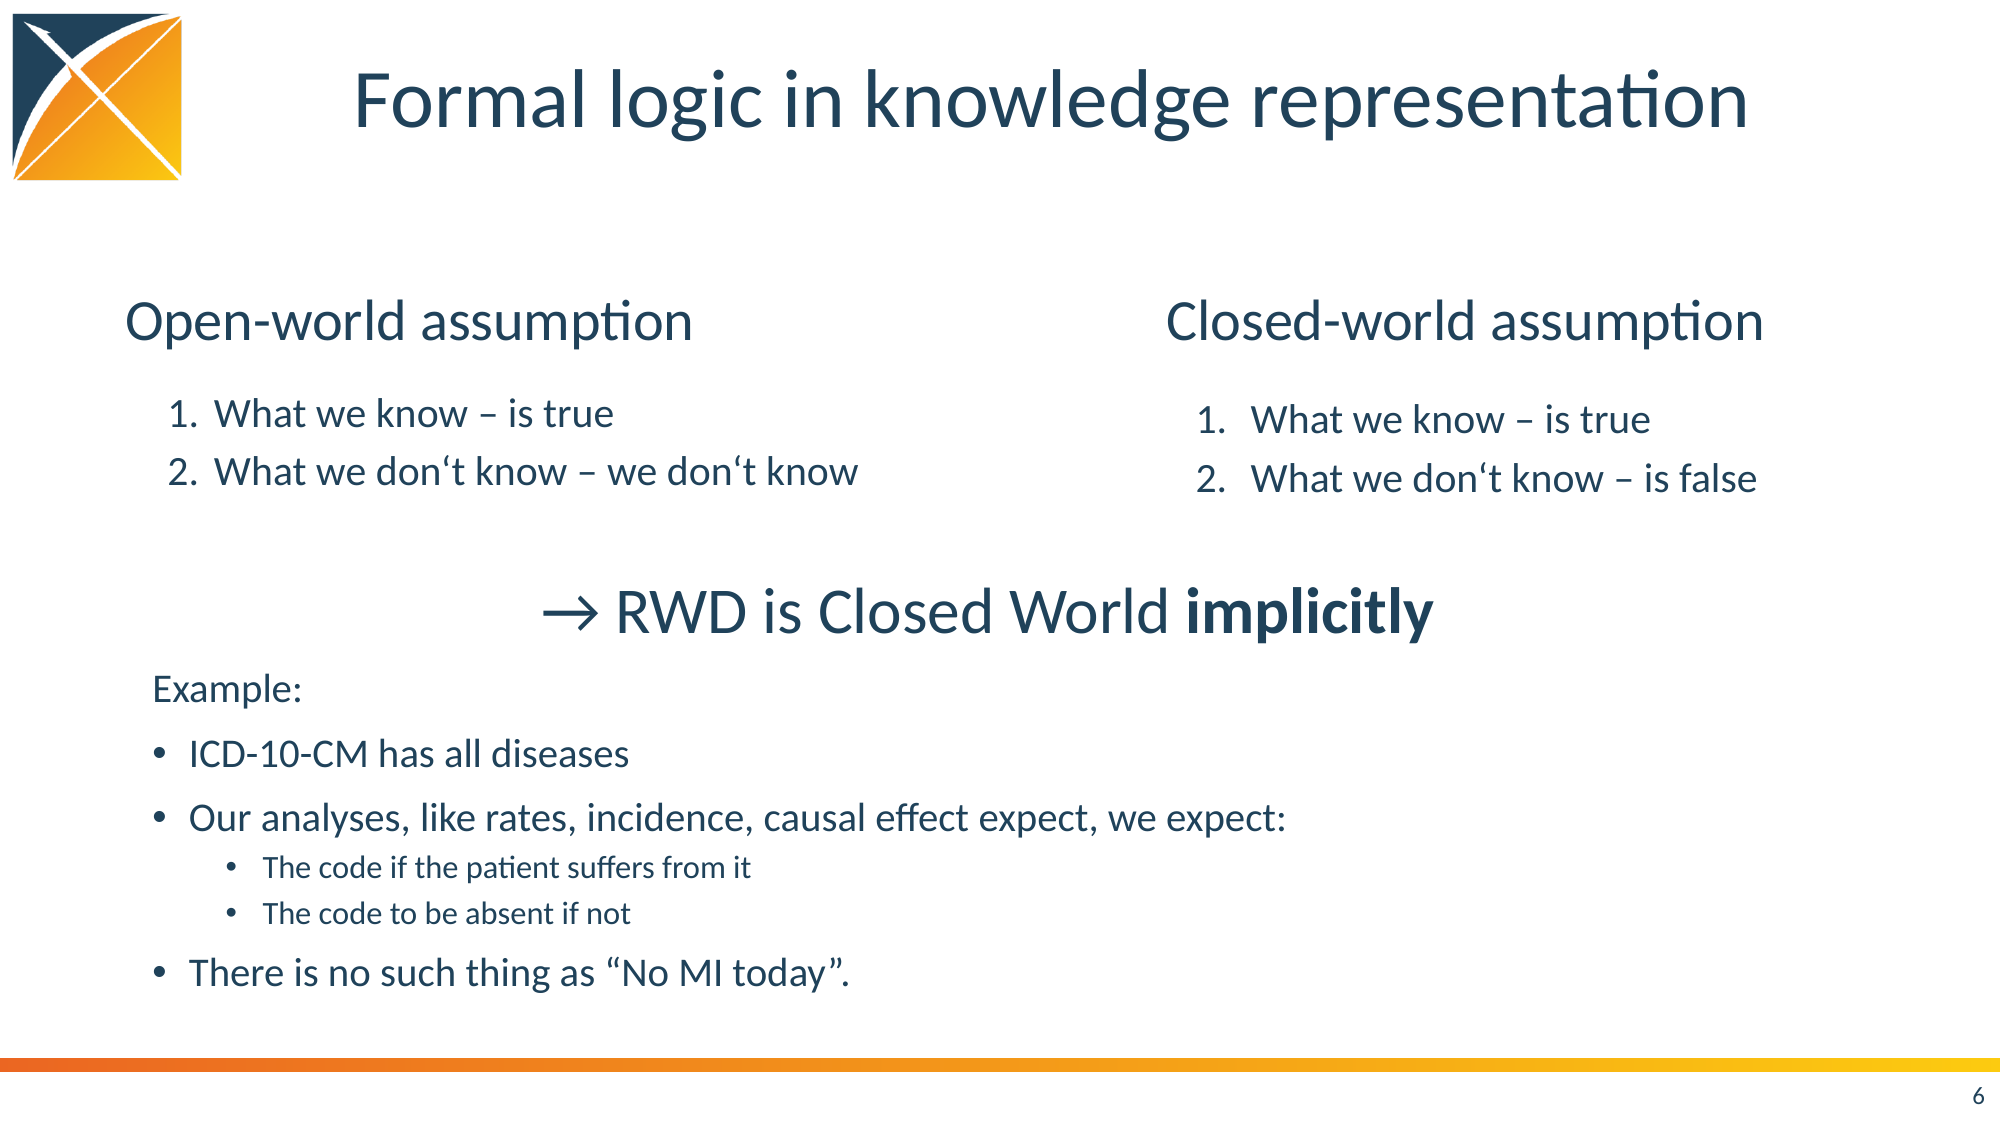

# Formal logic in knowledge representation
Open-world assumption
Closed-world assumption
What we know – is true
What we don‘t know – we don‘t know
What we know – is true
What we don‘t know – is false
→ RWD is Closed World implicitly
Example:
ICD-10-CM has all diseases
Our analyses, like rates, incidence, causal effect expect, we expect:
The code if the patient suffers from it
The code to be absent if not
There is no such thing as “No MI today”.

6